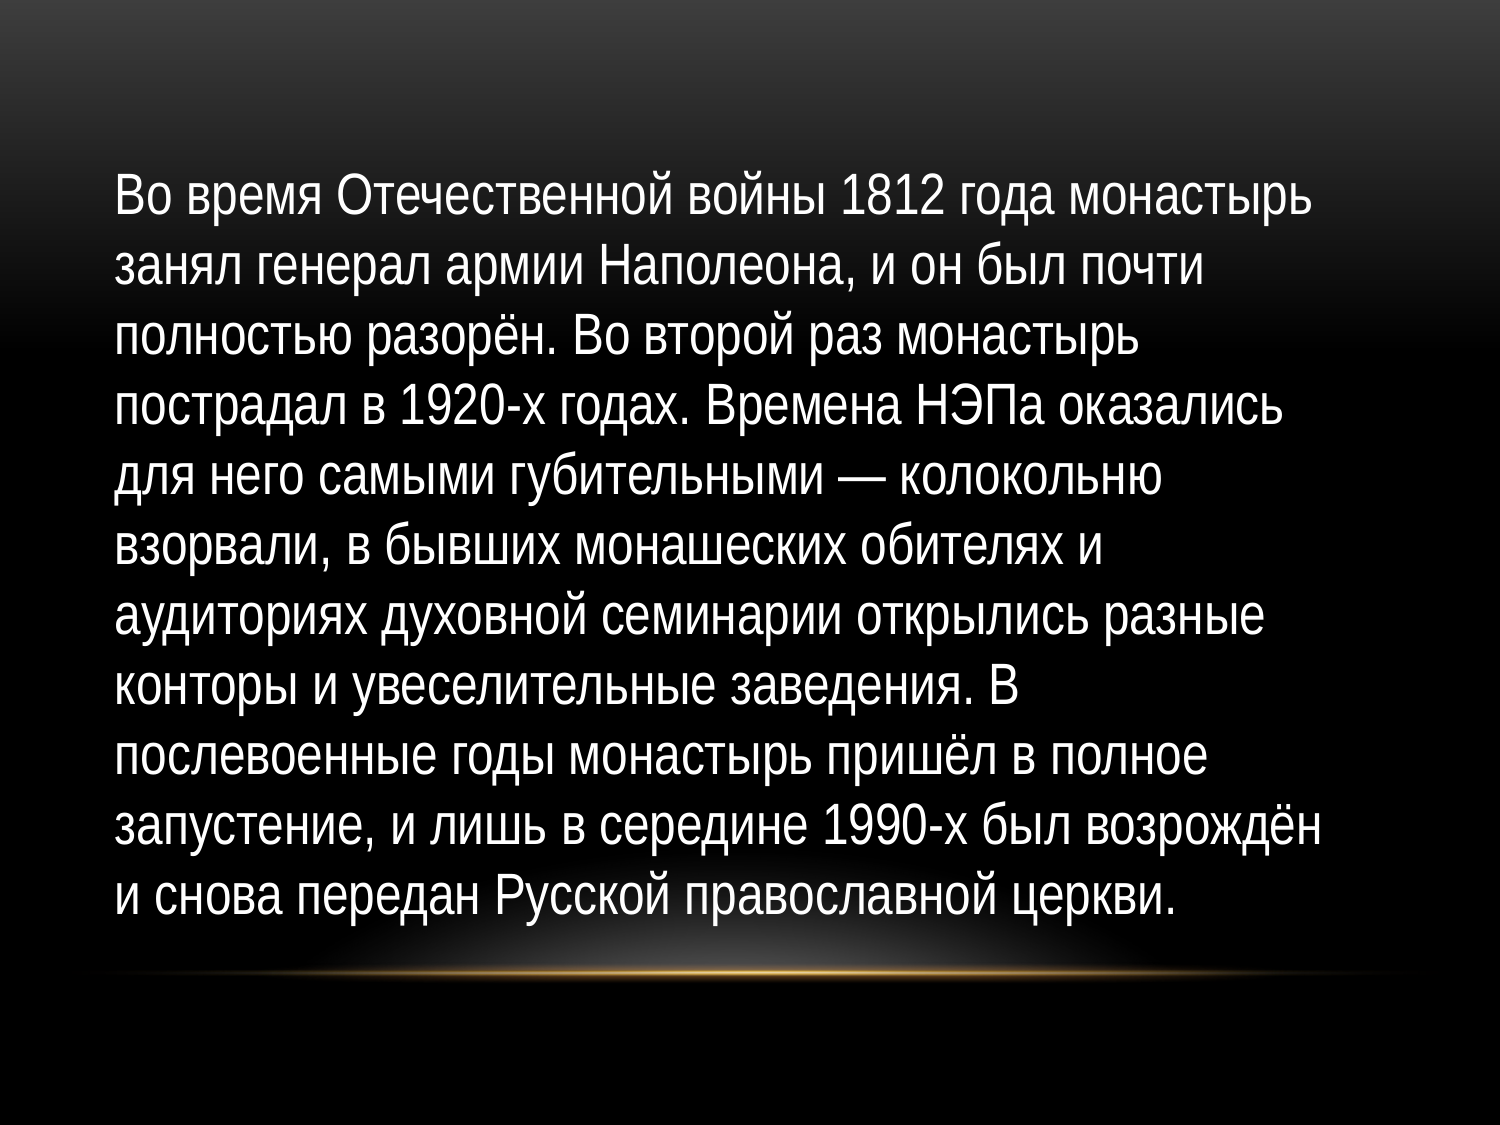

Во время Отечественной войны 1812 года монастырь занял генерал армии Наполеона, и он был почти полностью разорён. Во второй раз монастырь пострадал в 1920-х годах. Времена НЭПа оказались для него самыми губительными — колокольню взорвали, в бывших монашеских обителях и аудиториях духовной семинарии открылись разные конторы и увеселительные заведения. В послевоенные годы монастырь пришёл в полное запустение, и лишь в середине 1990-х был возрождён и снова передан Русской православной церкви.